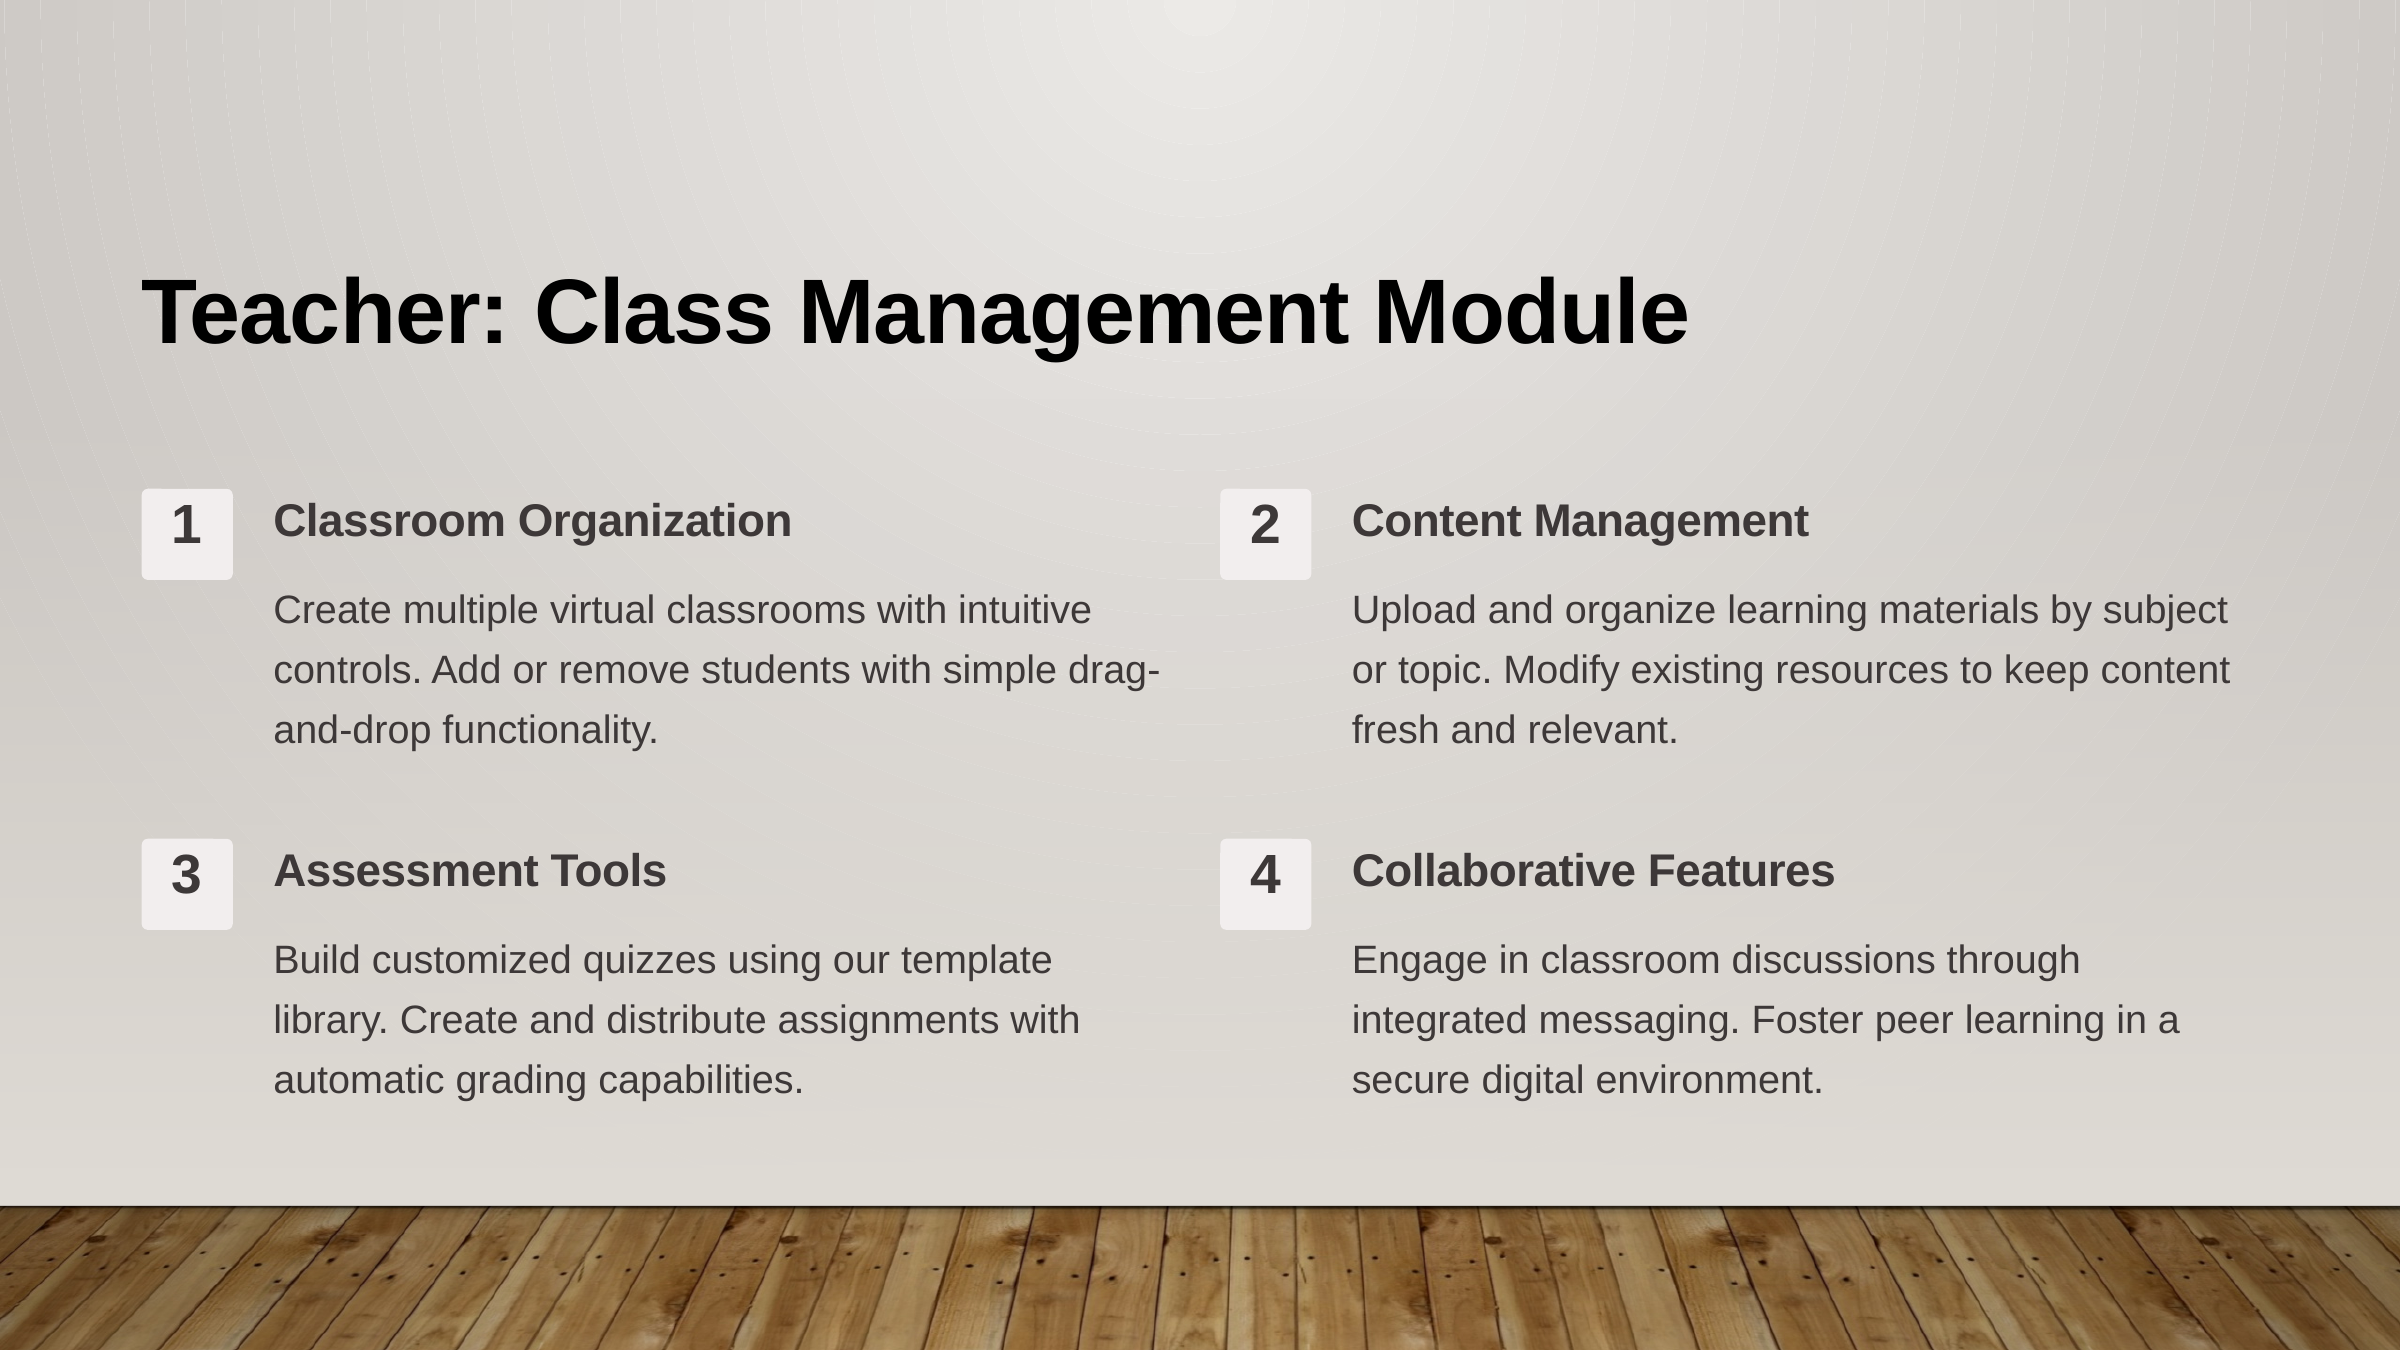

Teacher: Class Management Module

Classroom Organization

Content Management
1
2
Create multiple virtual classrooms with intuitive controls. Add or remove students with simple drag-and-drop functionality.
Upload and organize learning materials by subject or topic. Modify existing resources to keep content fresh and relevant.

Assessment Tools

Collaborative Features
3
4
Build customized quizzes using our template library. Create and distribute assignments with automatic grading capabilities.
Engage in classroom discussions through integrated messaging. Foster peer learning in a secure digital environment.